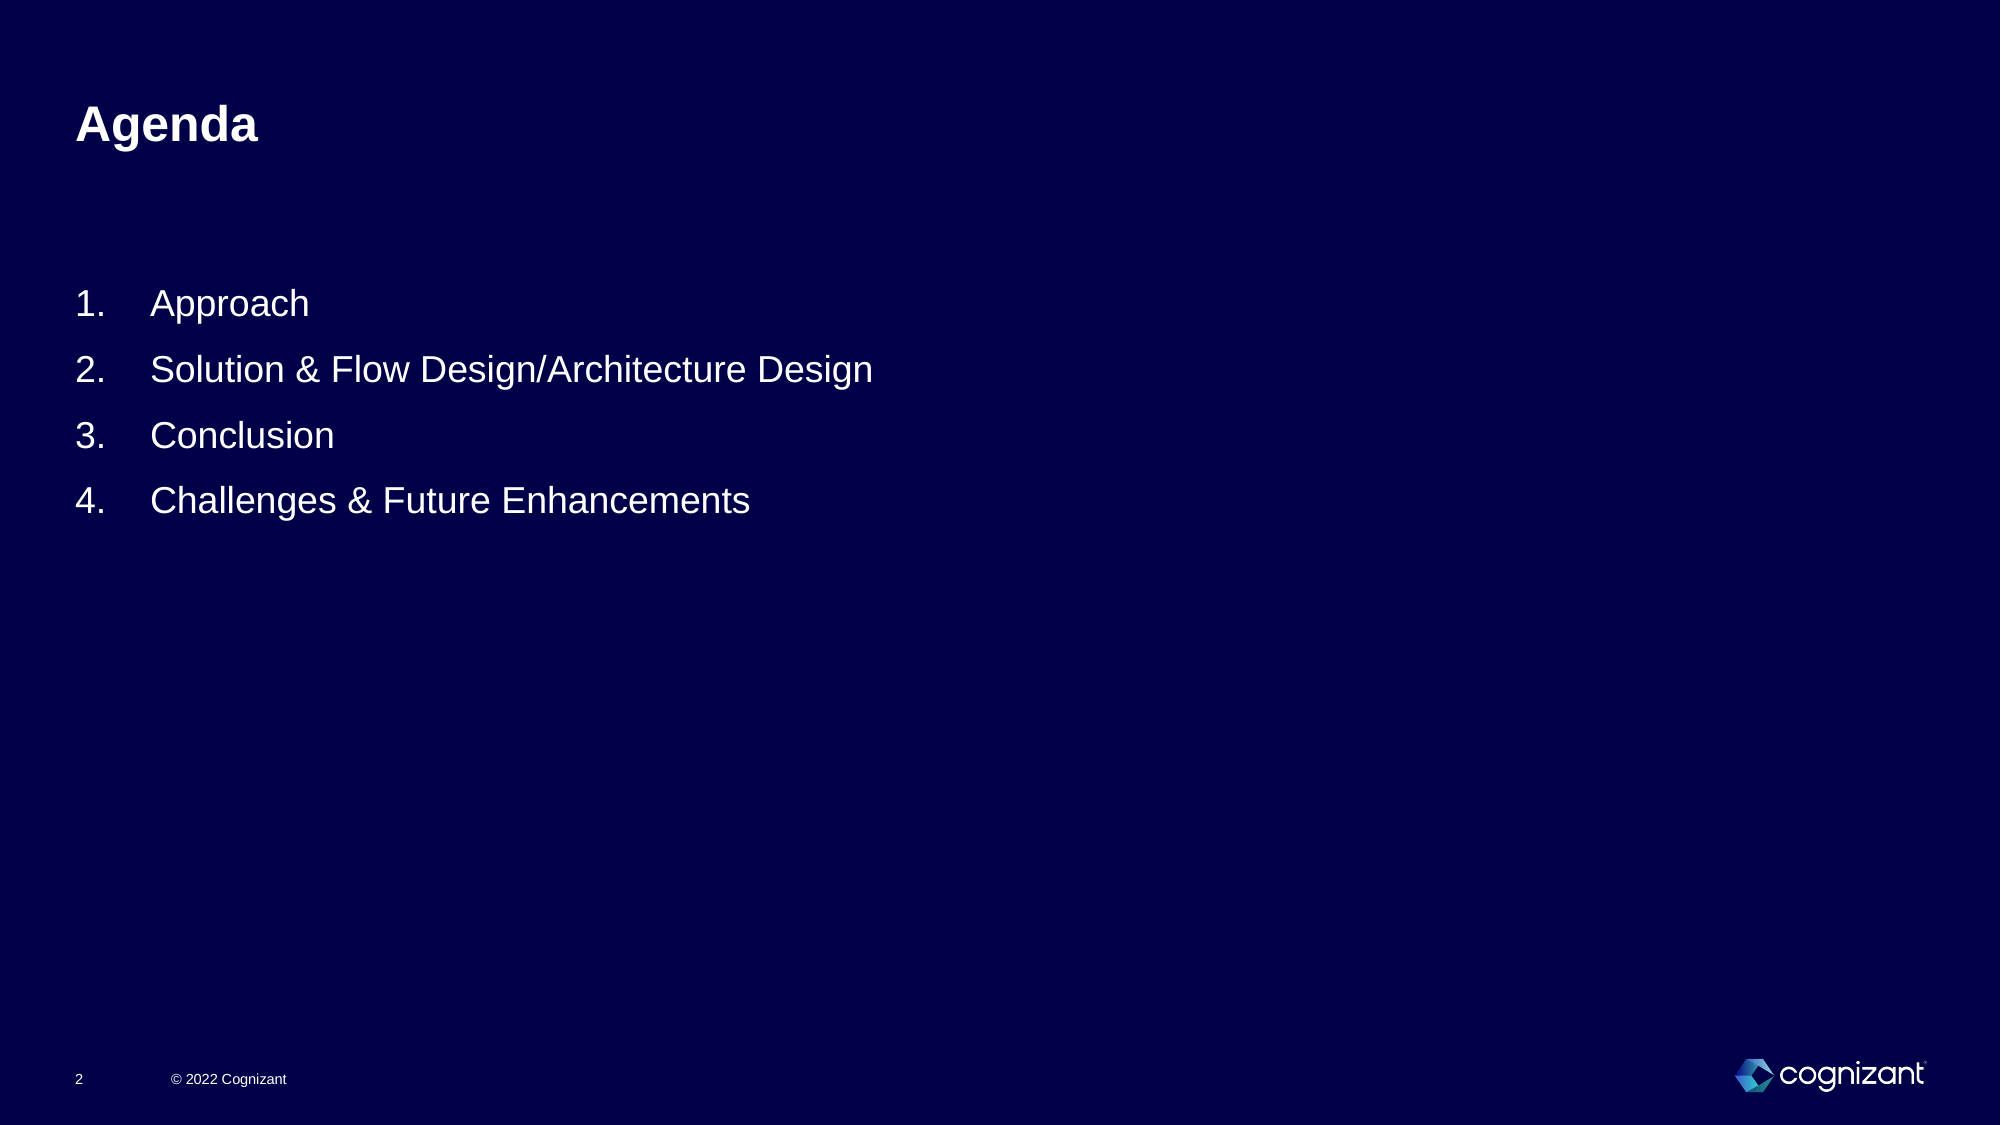

# Agenda
Approach
Solution & Flow Design/Architecture Design
Conclusion
Challenges & Future Enhancements

© 2022 Cognizant
2